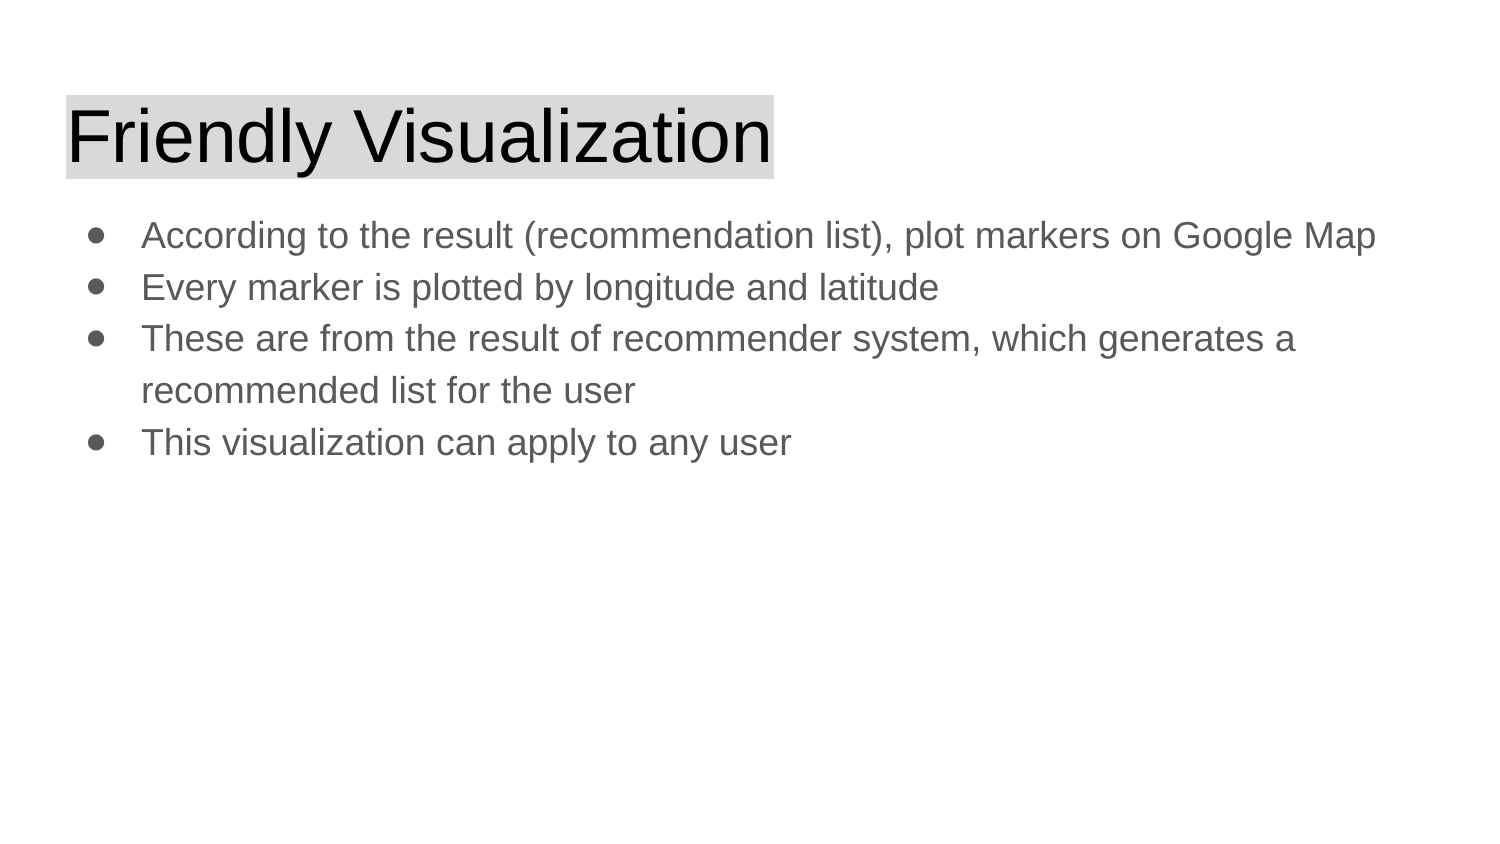

# Friendly Visualization
According to the result (recommendation list), plot markers on Google Map
Every marker is plotted by longitude and latitude
These are from the result of recommender system, which generates a recommended list for the user
This visualization can apply to any user